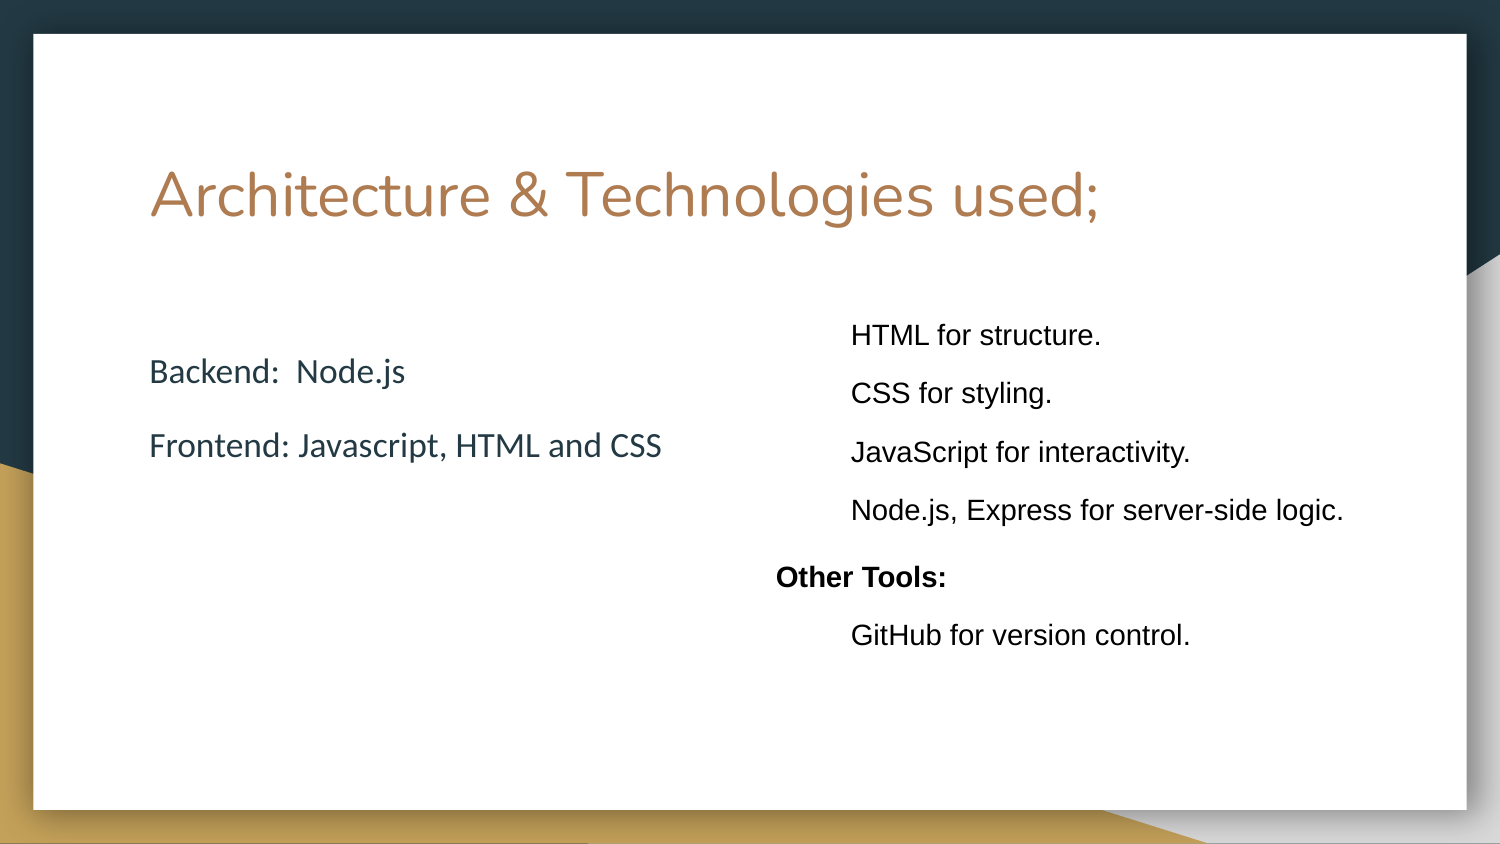

# Architecture & Technologies used;

HTML for structure.
CSS for styling.
JavaScript for interactivity.
Node.js, Express for server-side logic.

Other Tools:
GitHub for version control.

Backend:  Node.js
Frontend: Javascript, HTML and CSS